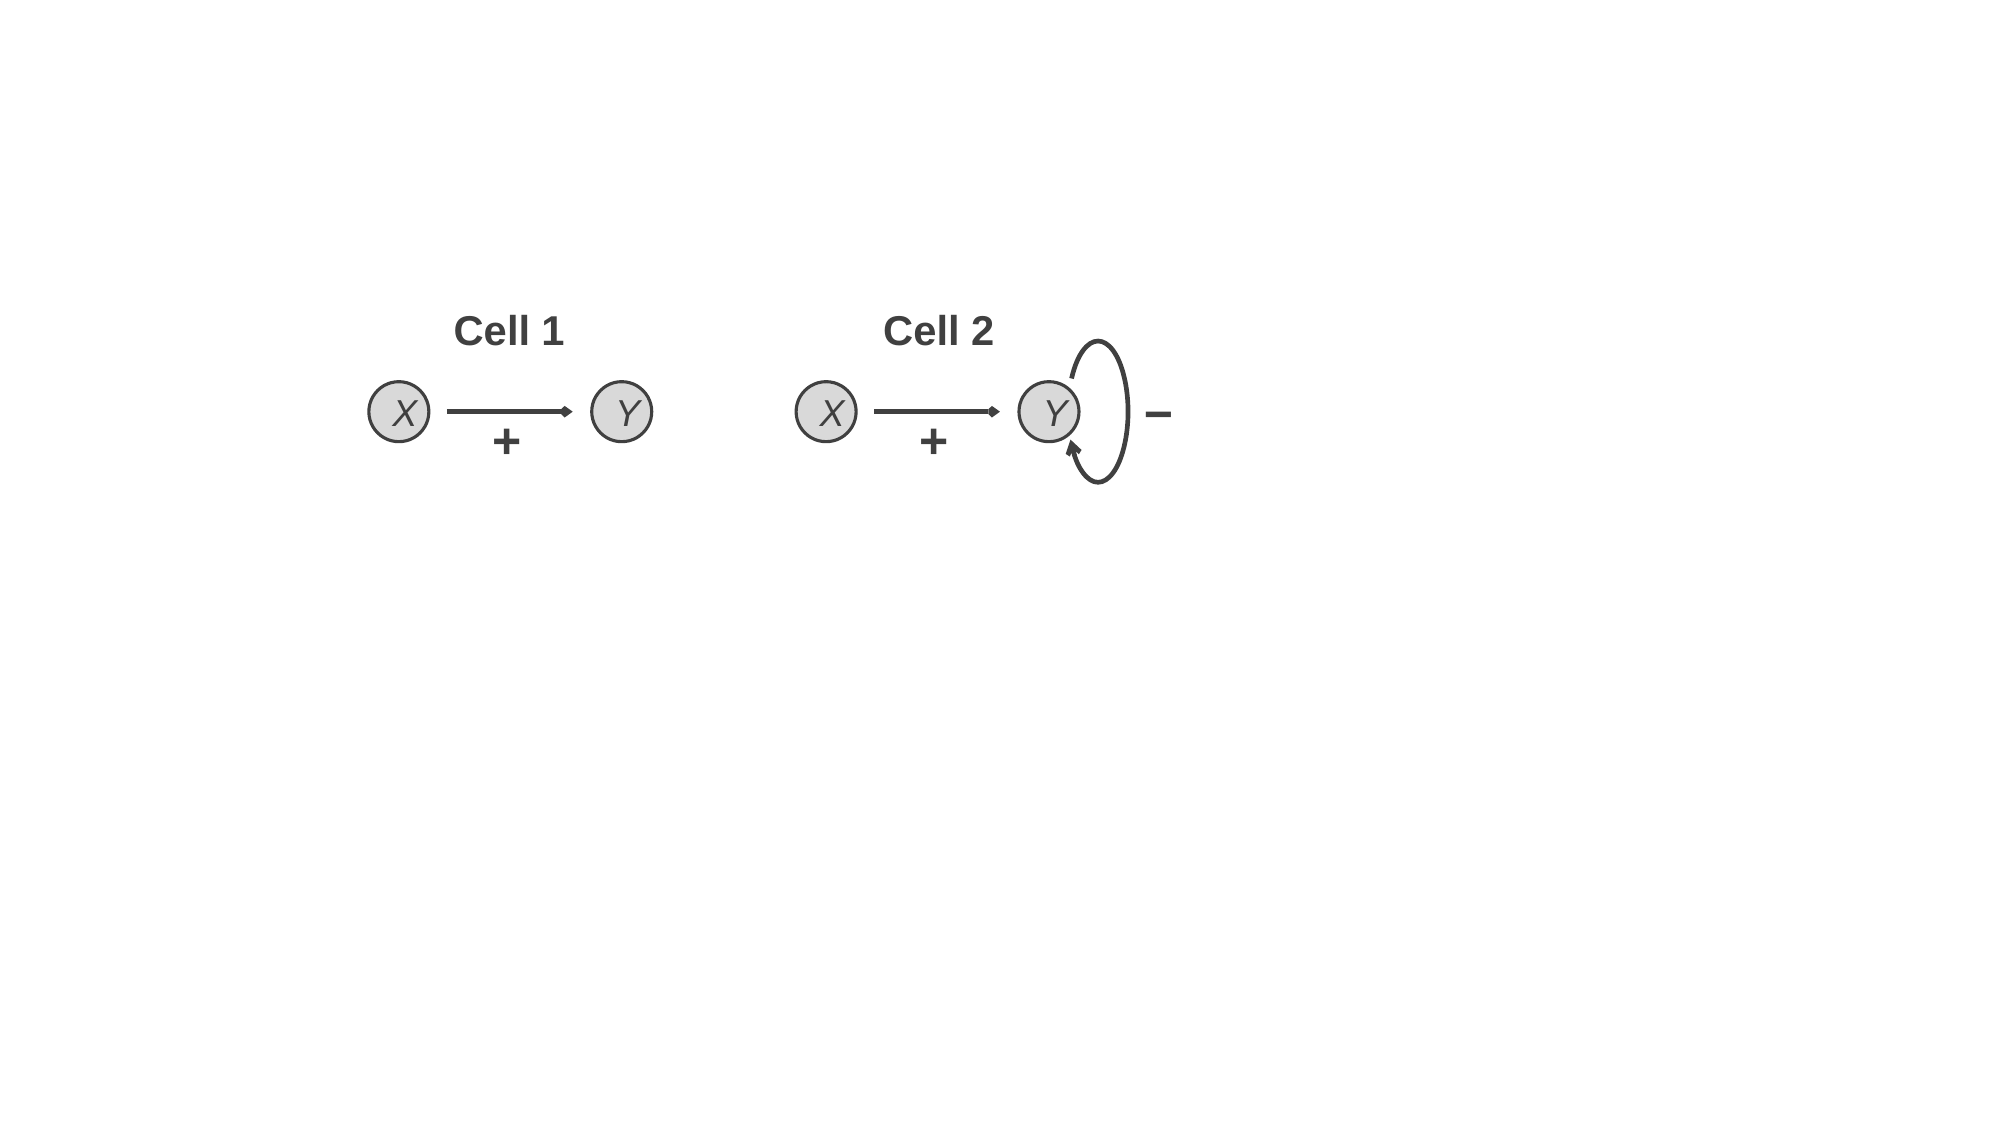

Cell 1
Cell 2

−
X
Y
X
Y
+
+